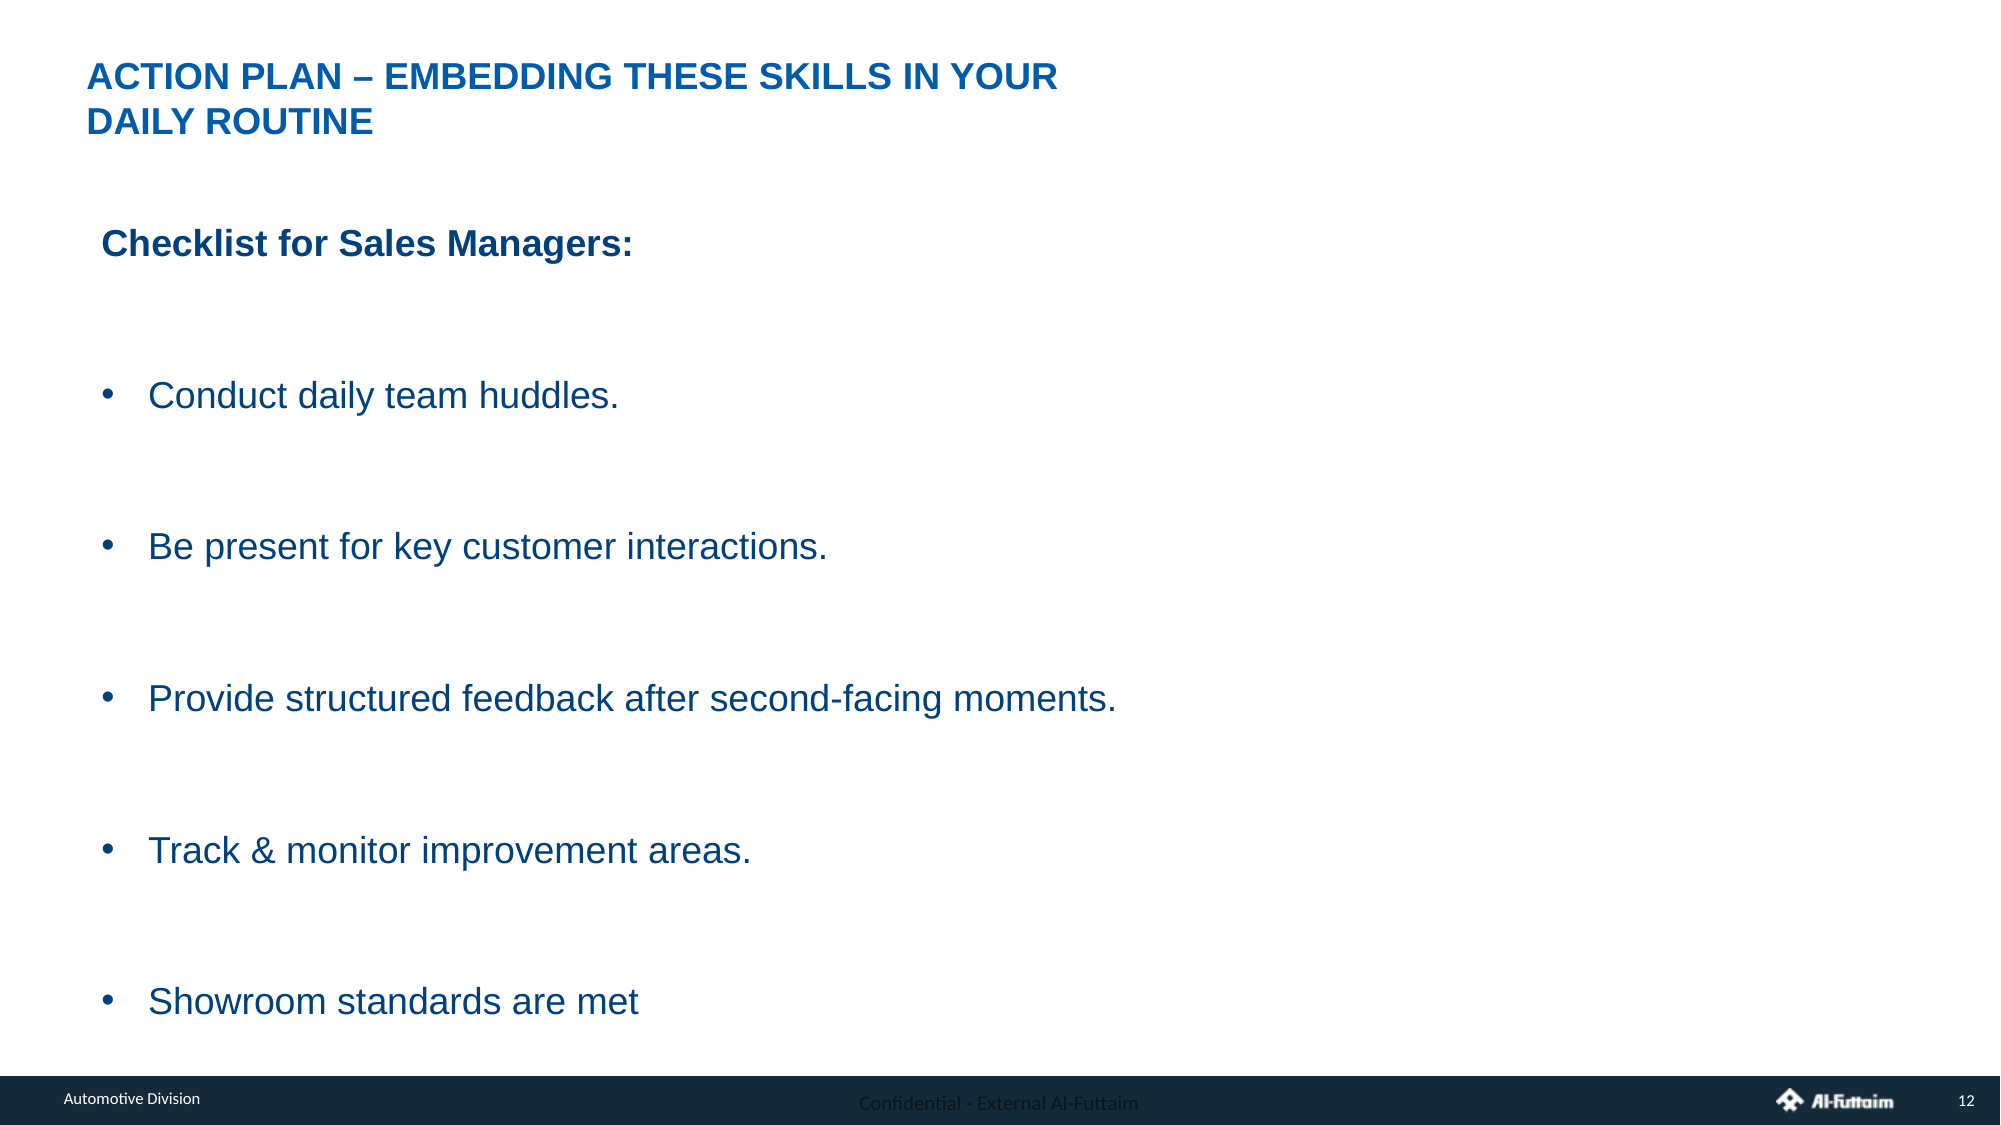

ACTION PLAN – EMBEDDING THESE SKILLS IN YOUR DAILY ROUTINE
Checklist for Sales Managers:
Conduct daily team huddles.
Be present for key customer interactions.
Provide structured feedback after second-facing moments.
Track & monitor improvement areas.
Showroom standards are met